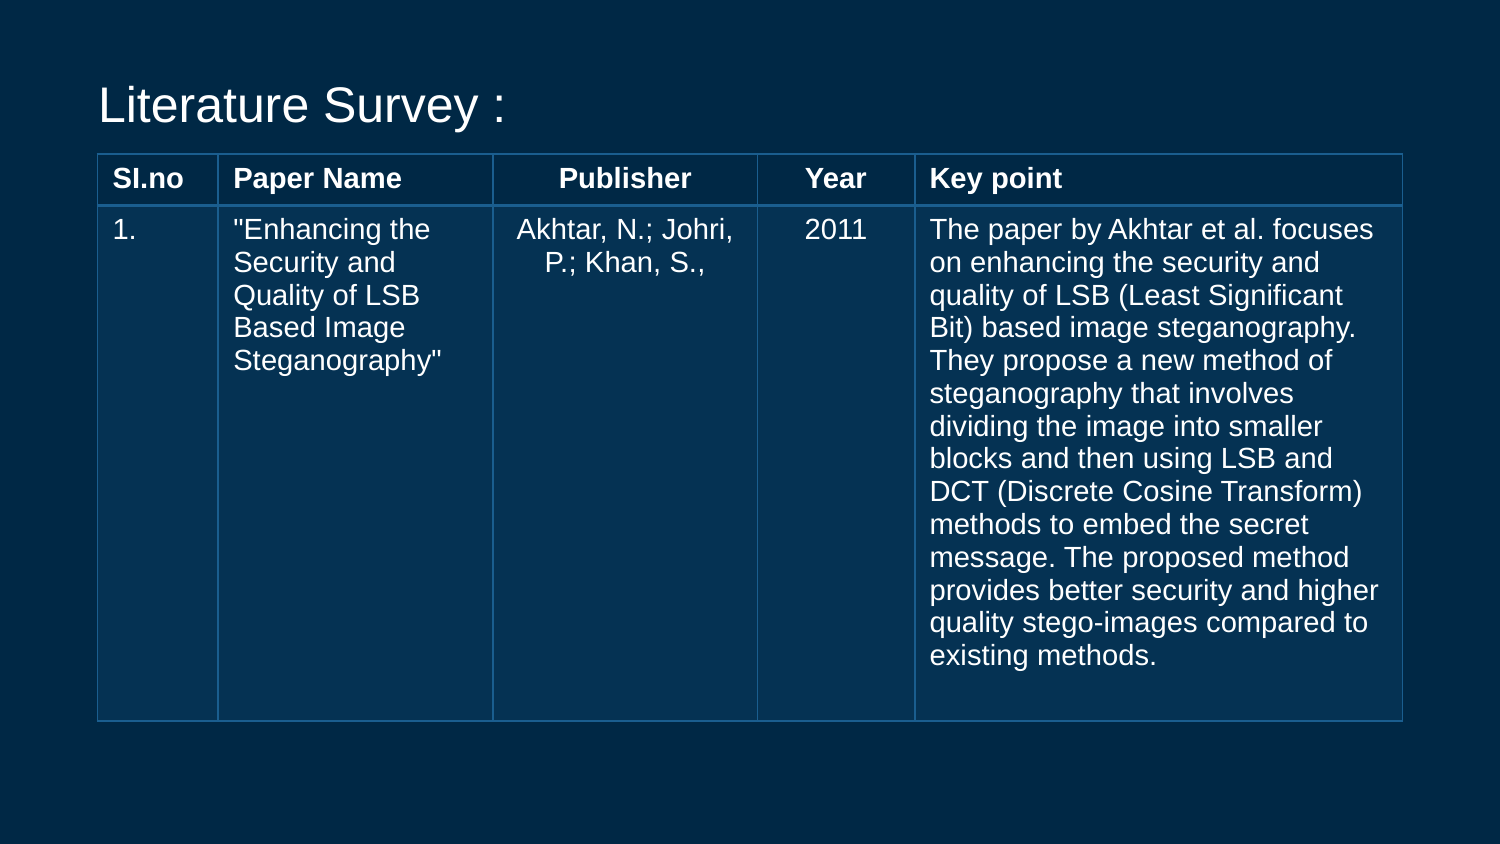

Literature Survey :
| SI.no | Paper Name | Publisher | Year | Key point |
| --- | --- | --- | --- | --- |
| 1. | "Enhancing the Security and Quality of LSB Based Image Steganography" | Akhtar, N.; Johri, P.; Khan, S., | 2011 | The paper by Akhtar et al. focuses on enhancing the security and quality of LSB (Least Significant Bit) based image steganography. They propose a new method of steganography that involves dividing the image into smaller blocks and then using LSB and DCT (Discrete Cosine Transform) methods to embed the secret message. The proposed method provides better security and higher quality stego-images compared to existing methods. |